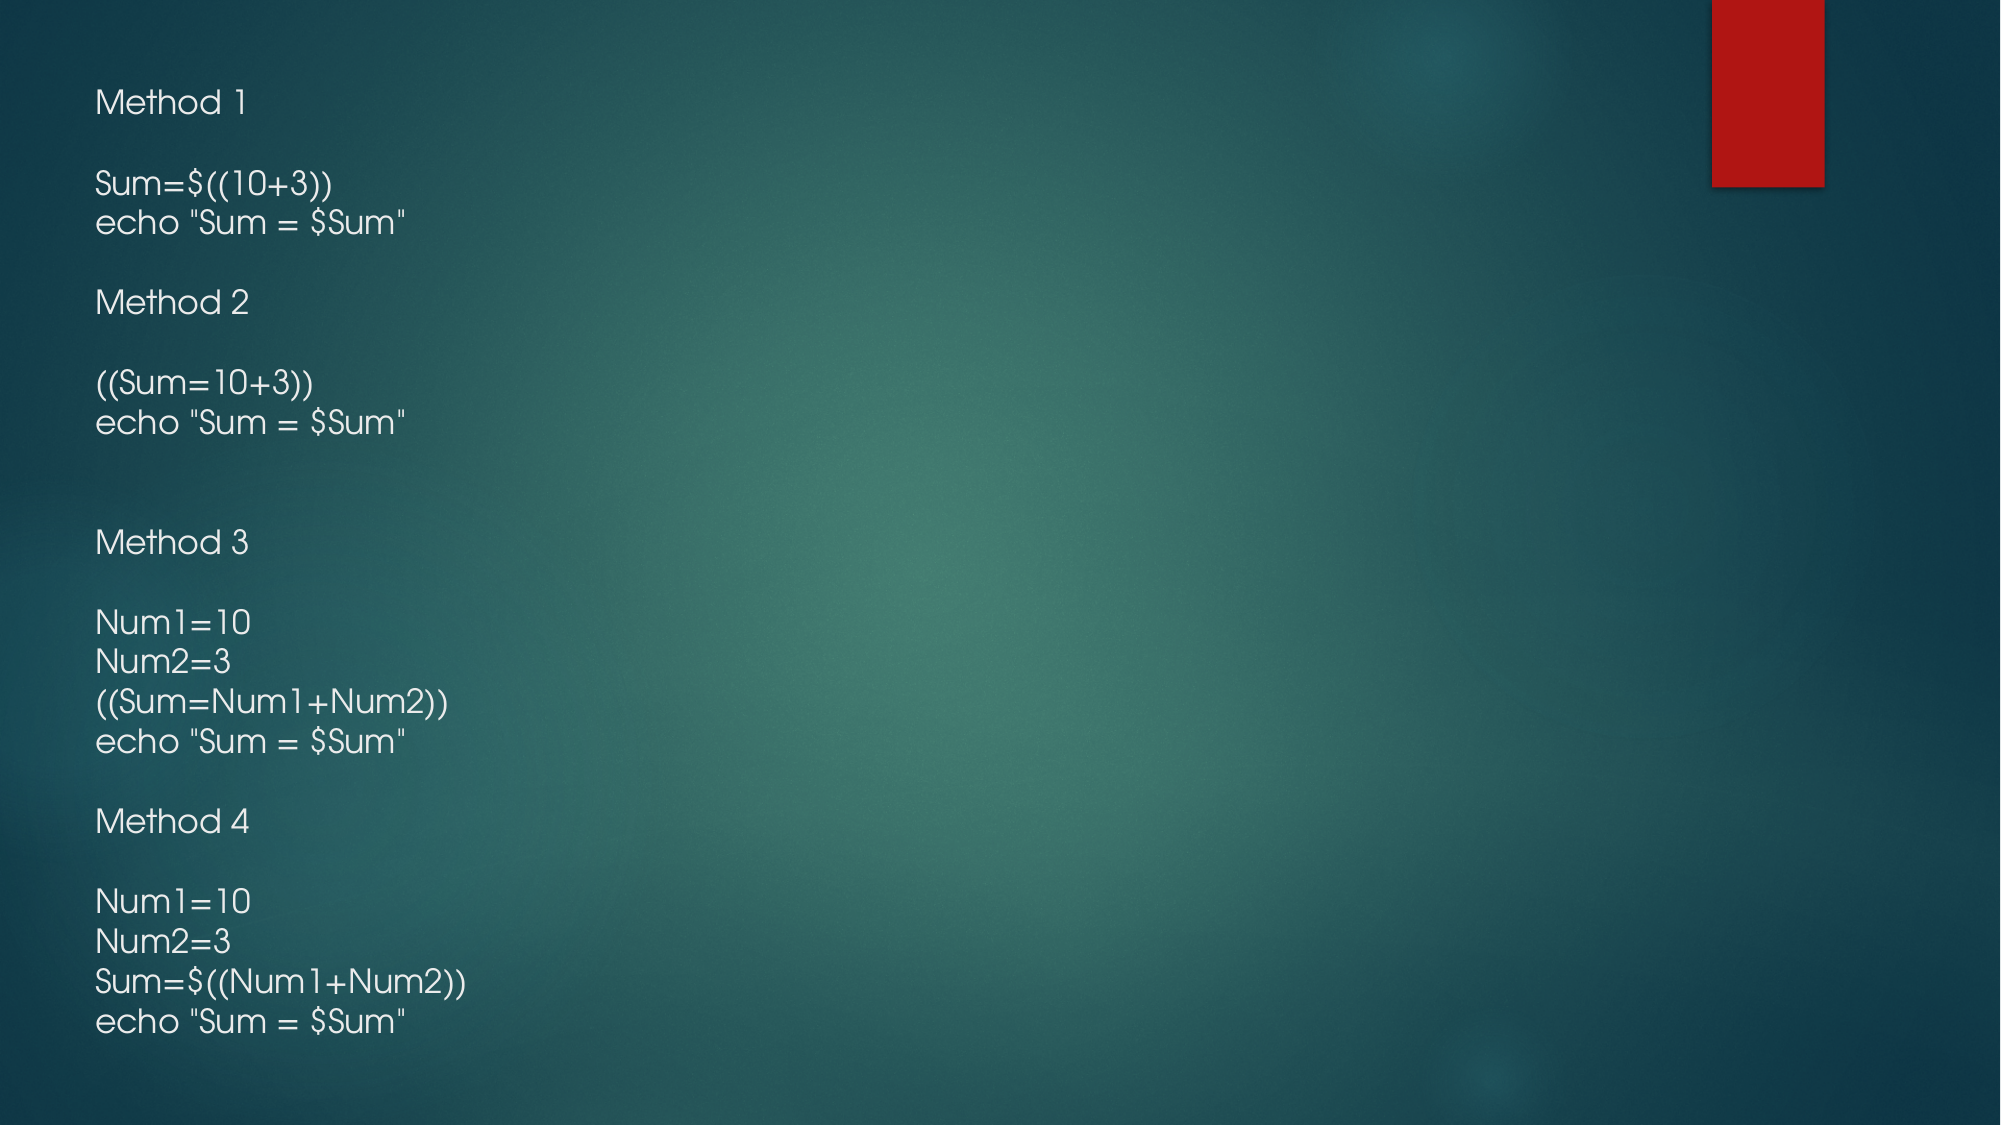

# Method 1

Sum=$((10+3))
echo "Sum = $Sum"

Method 2

((Sum=10+3))
echo "Sum = $Sum"

Method 3

Num1=10
Num2=3
((Sum=Num1+Num2))
echo "Sum = $Sum"

Method 4

Num1=10
Num2=3
Sum=$((Num1+Num2))
echo "Sum = $Sum"